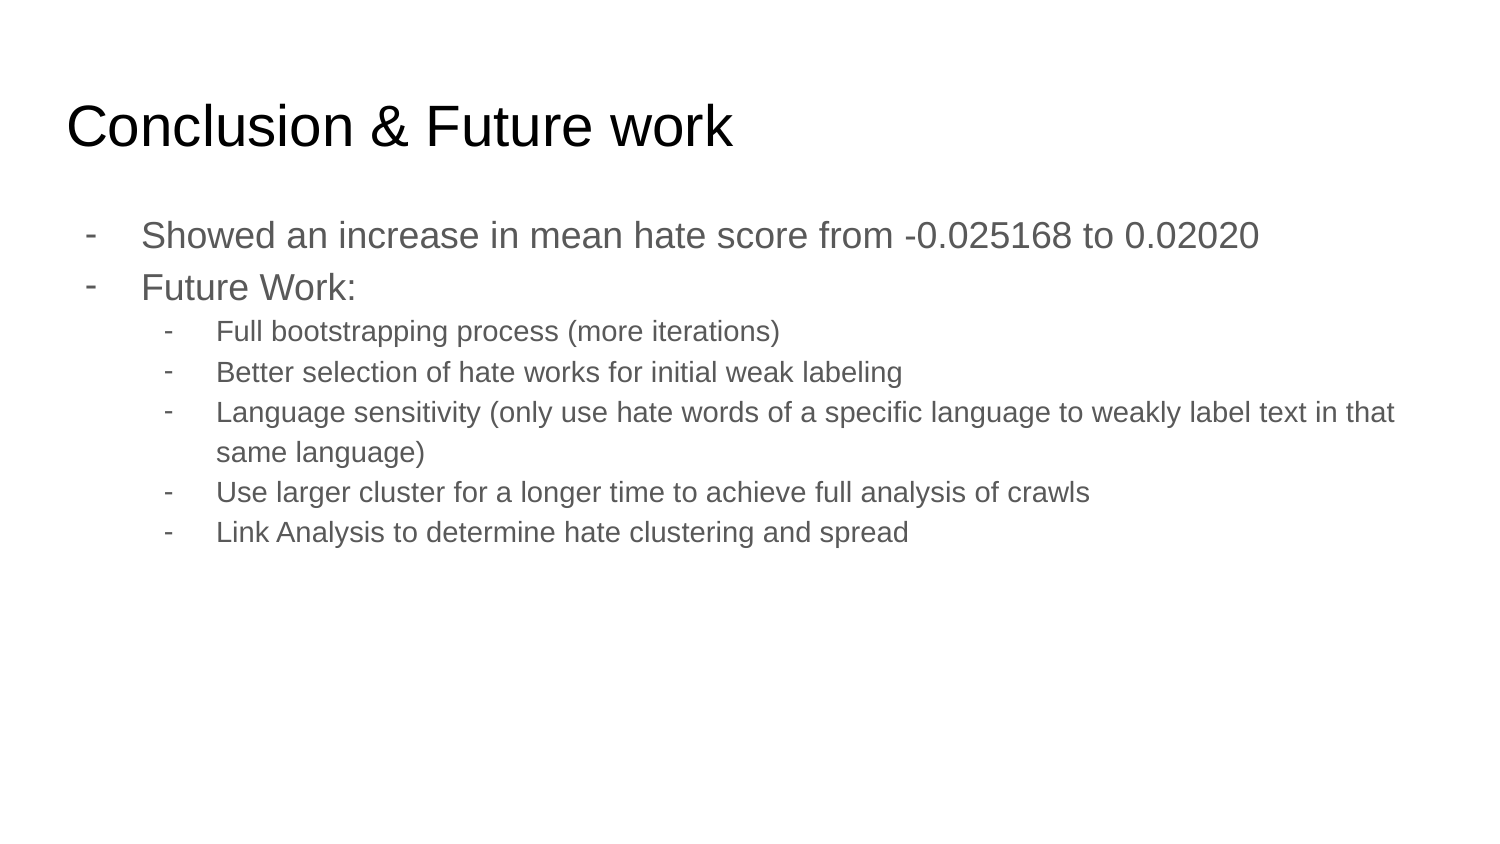

# Conclusion & Future work
Showed an increase in mean hate score from -0.025168 to 0.02020
Future Work:
Full bootstrapping process (more iterations)
Better selection of hate works for initial weak labeling
Language sensitivity (only use hate words of a specific language to weakly label text in that same language)
Use larger cluster for a longer time to achieve full analysis of crawls
Link Analysis to determine hate clustering and spread